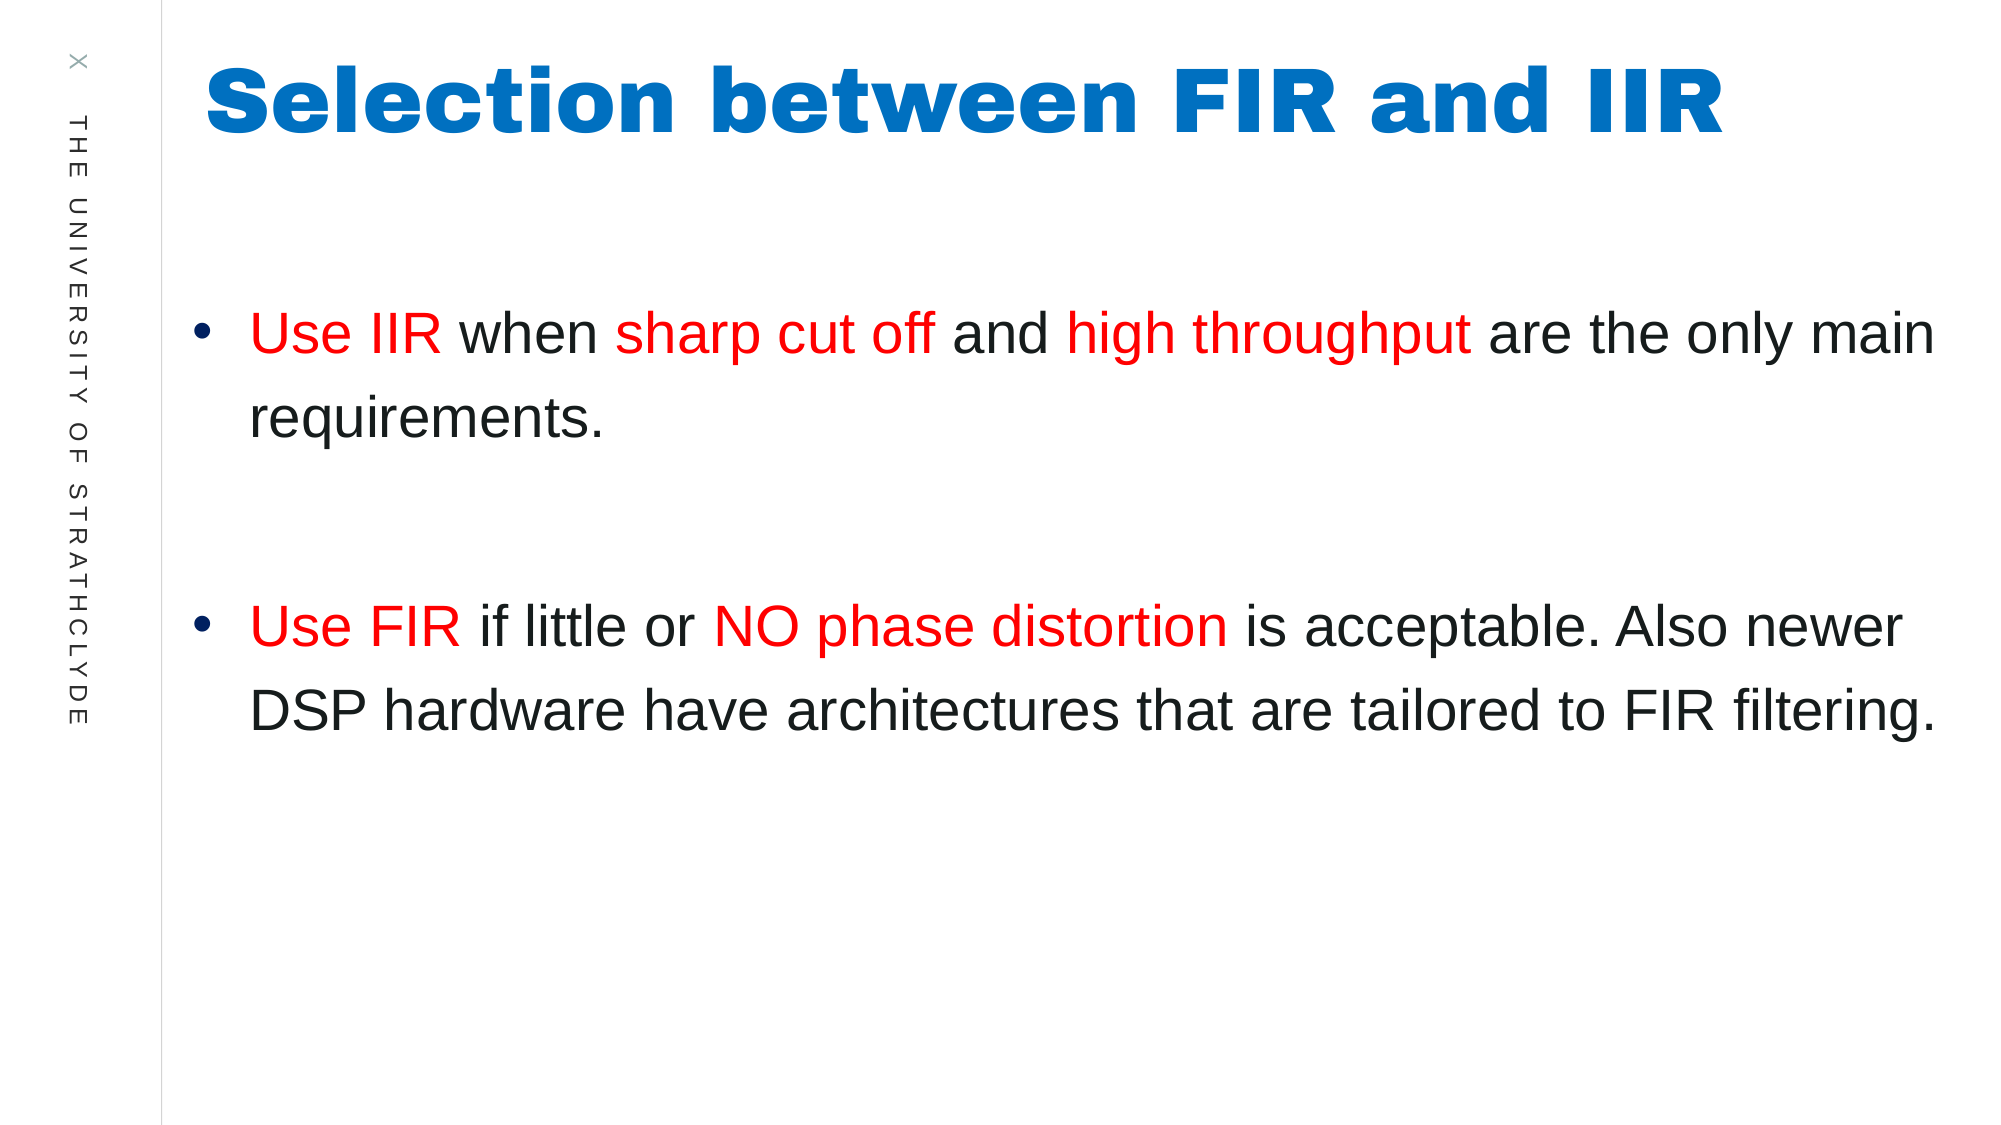

Selection between FIR and IIR

Use IIR when sharp cut off and high throughput are the only main requirements.

Use FIR if little or NO phase distortion is acceptable. Also newer DSP hardware have architectures that are tailored to FIR filtering.